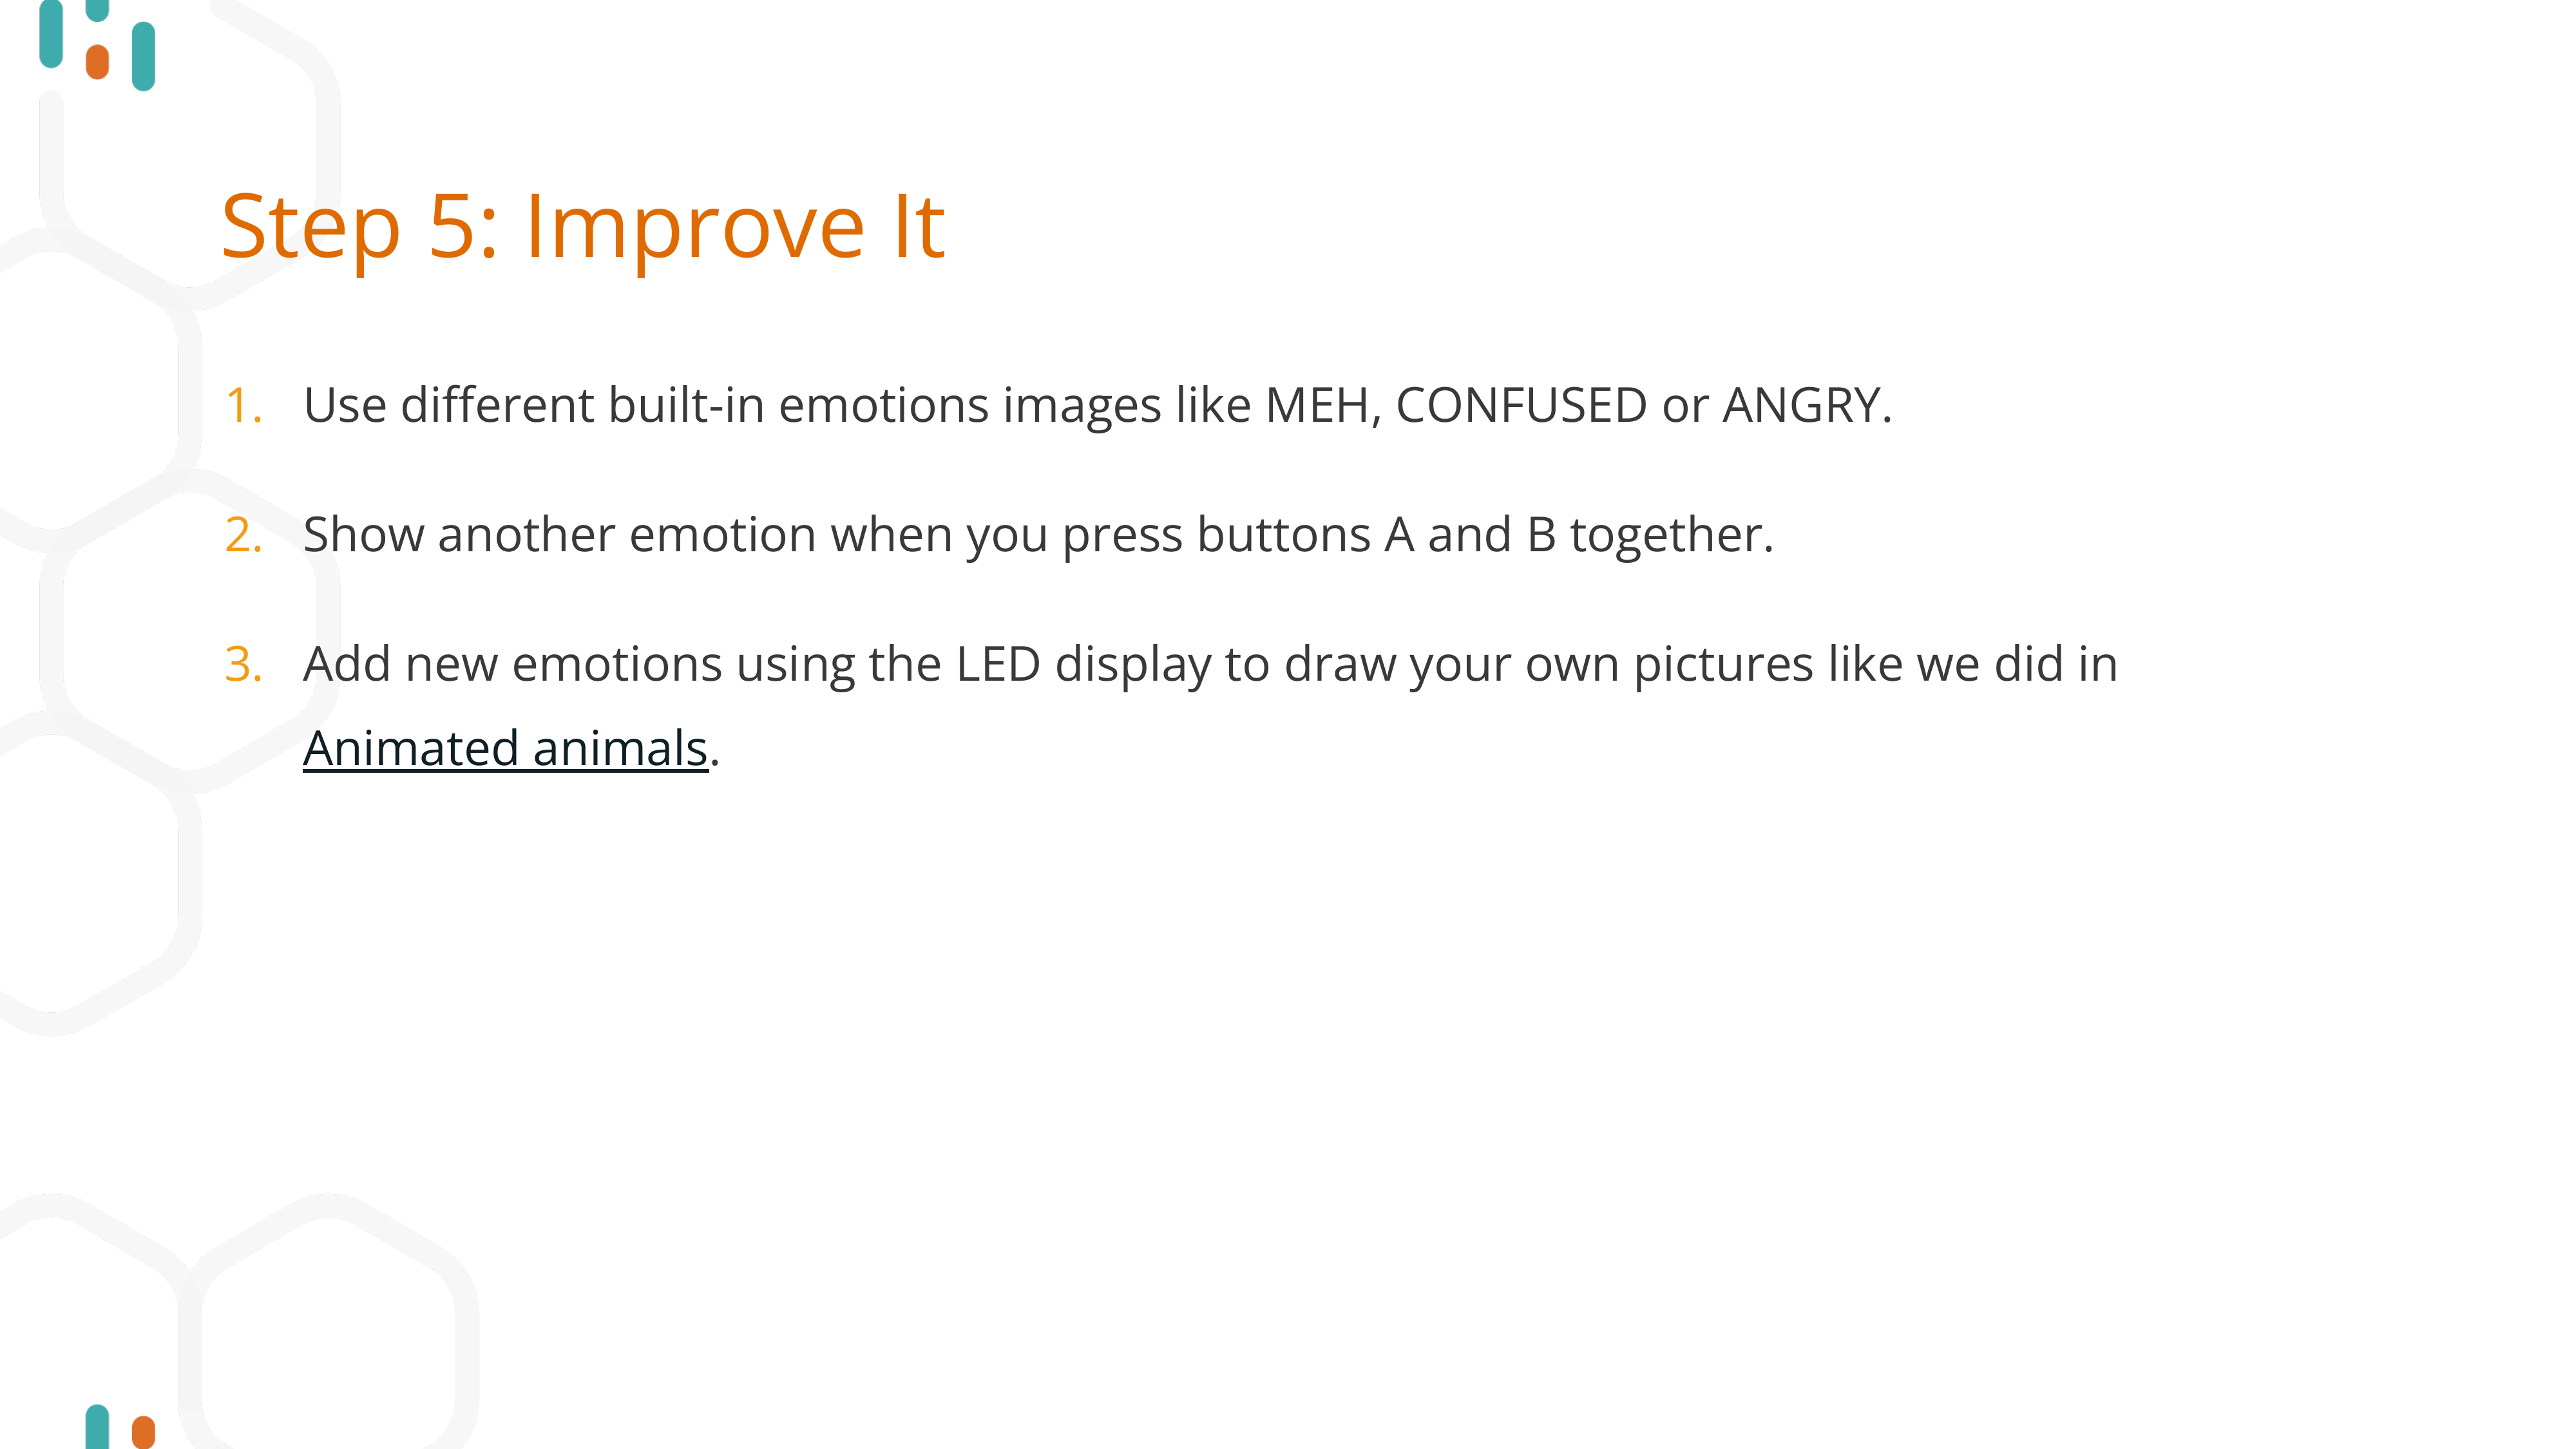

# Step 5: Improve It
Use different built-in emotions images like MEH, CONFUSED or ANGRY.
Show another emotion when you press buttons A and B together.
Add new emotions using the LED display to draw your own pictures like we did in Animated animals.